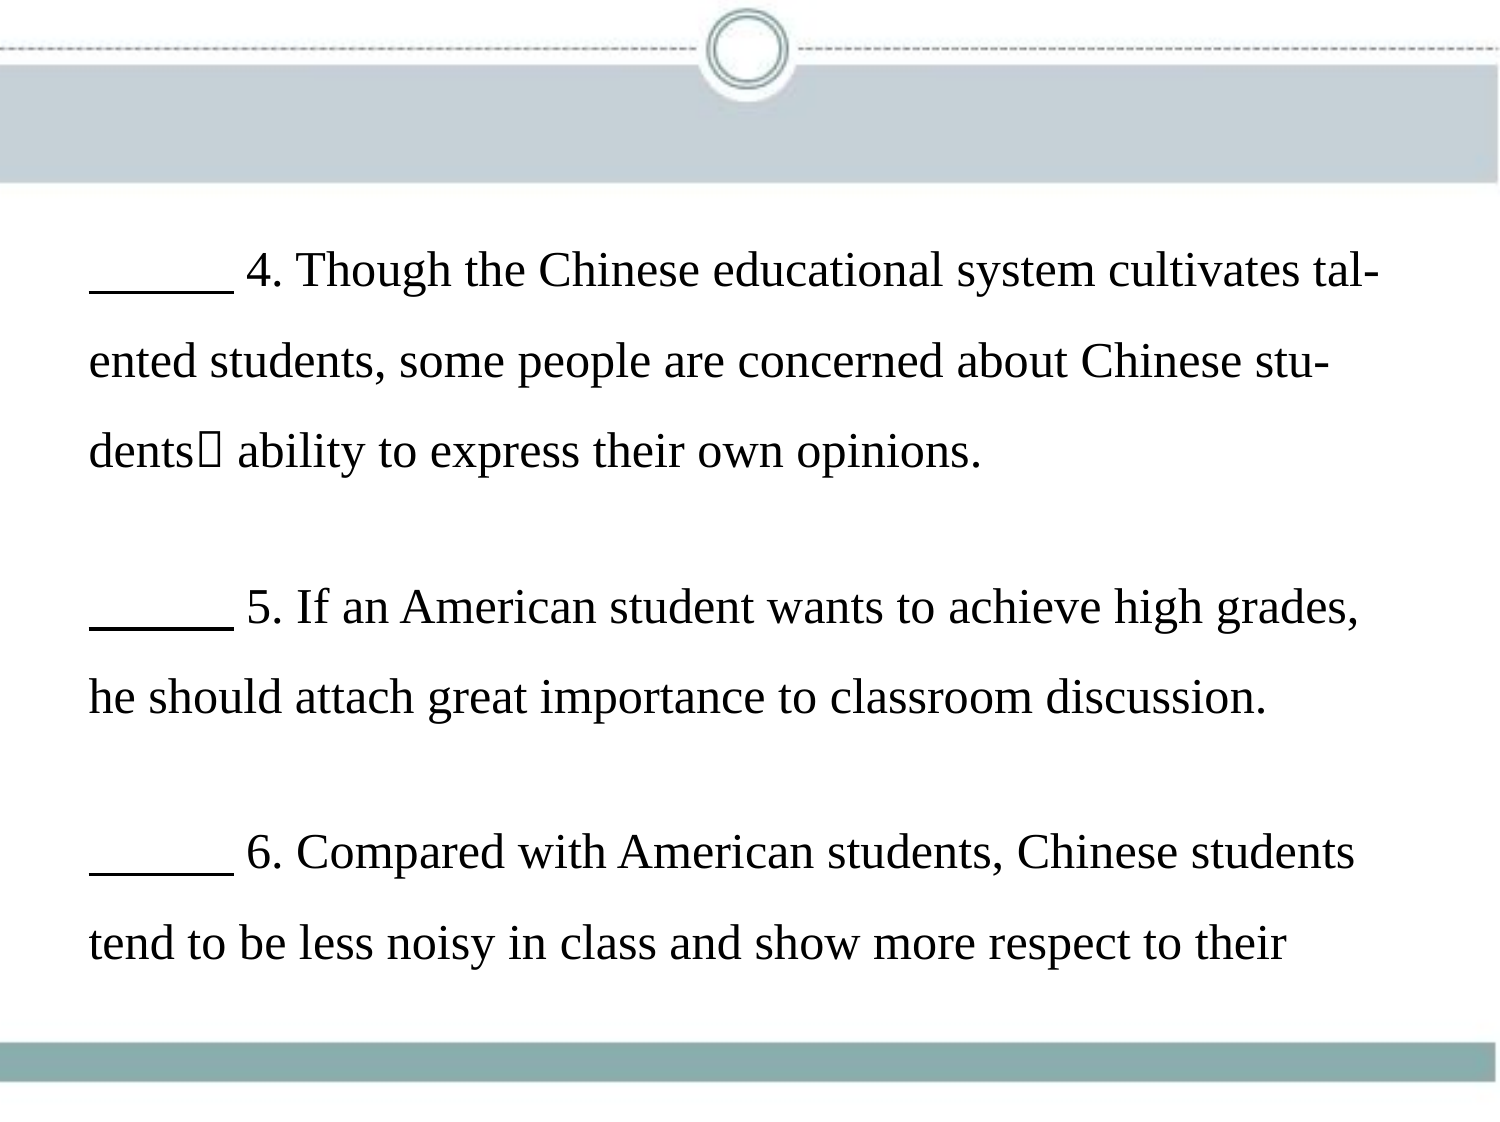

4. Though the Chinese educational system cultivates tal-
ented students, some people are concerned about Chinese stu-
dents􀆳 ability to express their own opinions.
　　    5. If an American student wants to achieve high grades,
he should attach great importance to classroom discussion.
　　    6. Compared with American students, Chinese students
tend to be less noisy in class and show more respect to their